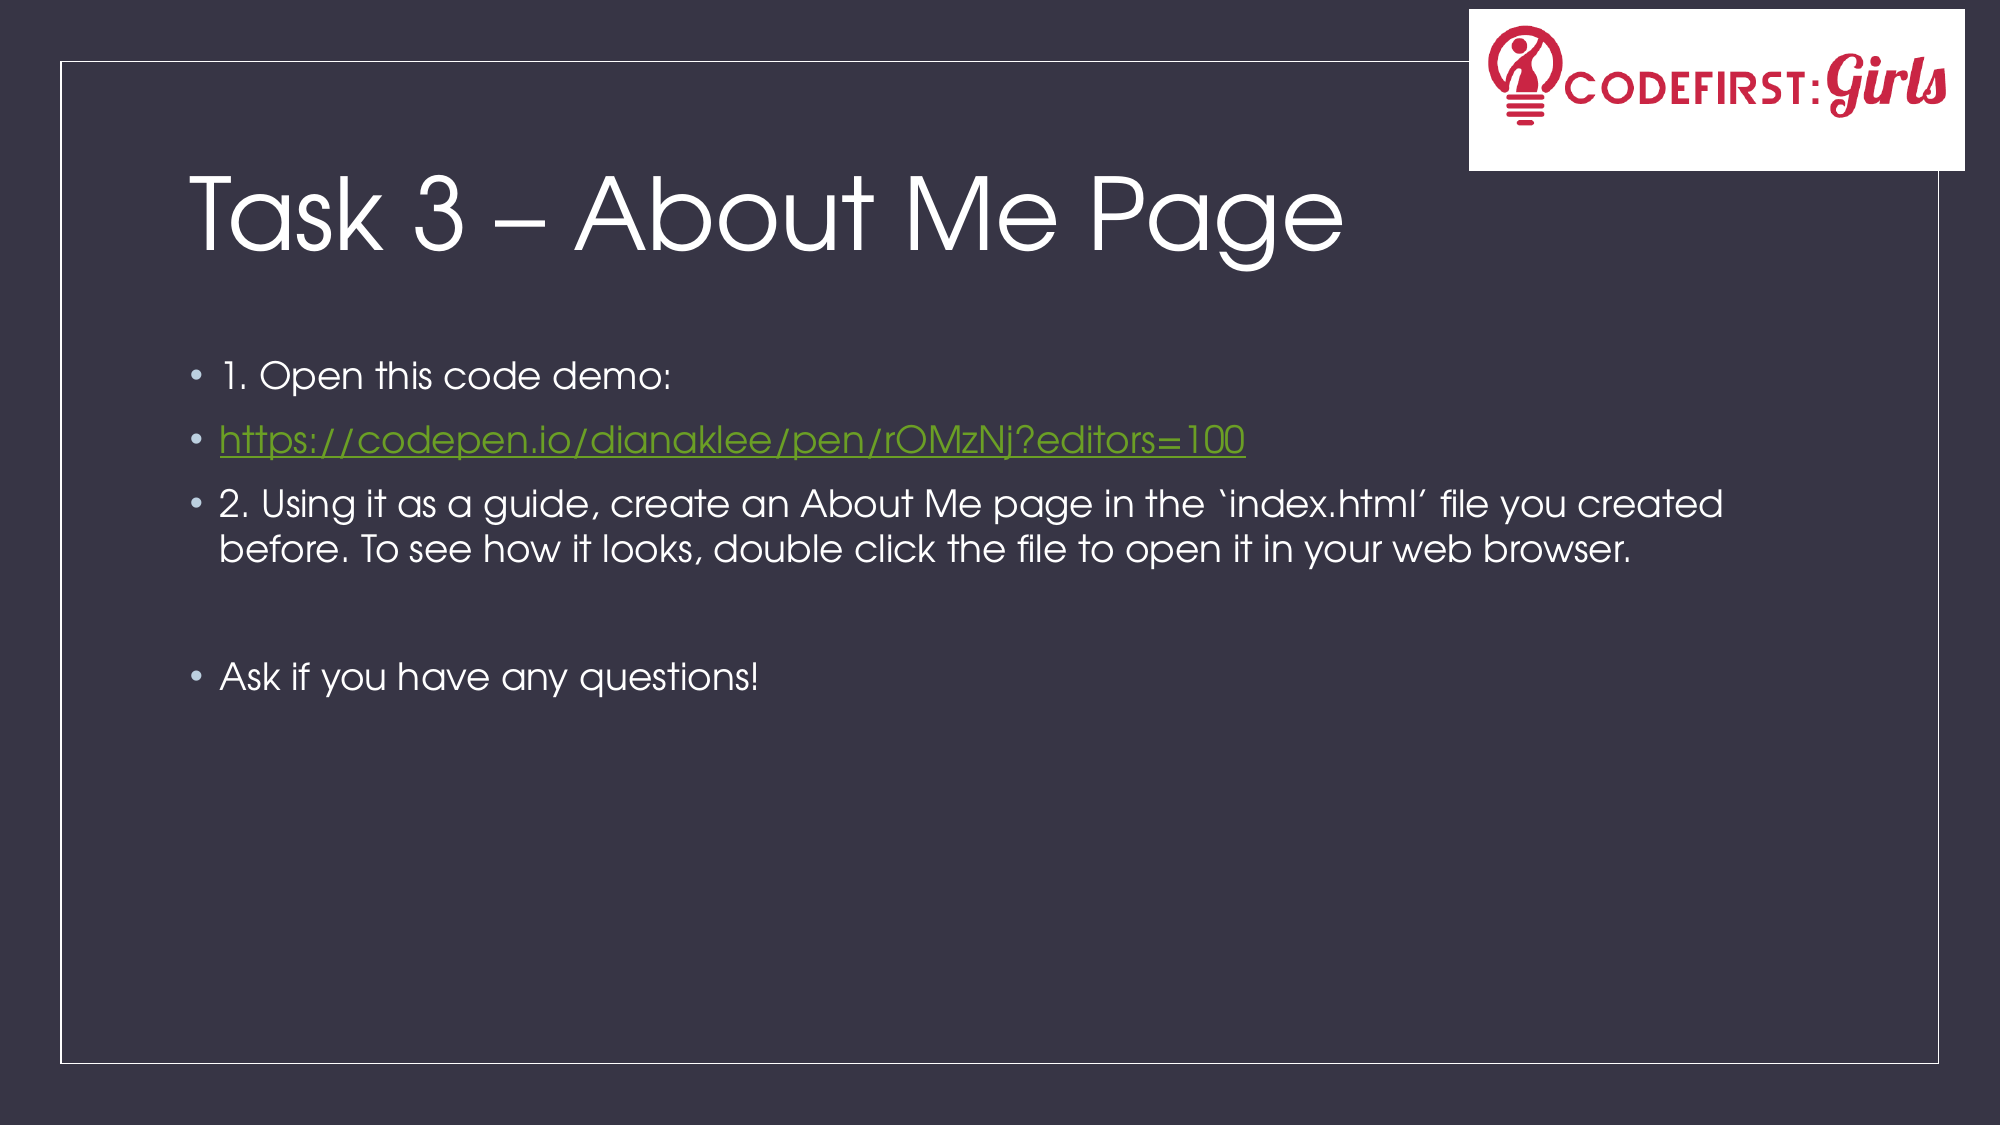

# Task 3 – About Me Page
1. Open this code demo:
https://codepen.io/dianaklee/pen/rOMzNj?editors=100
2. Using it as a guide, create an About Me page in the ‘index.html’ file you created before. To see how it looks, double click the file to open it in your web browser.

Ask if you have any questions!